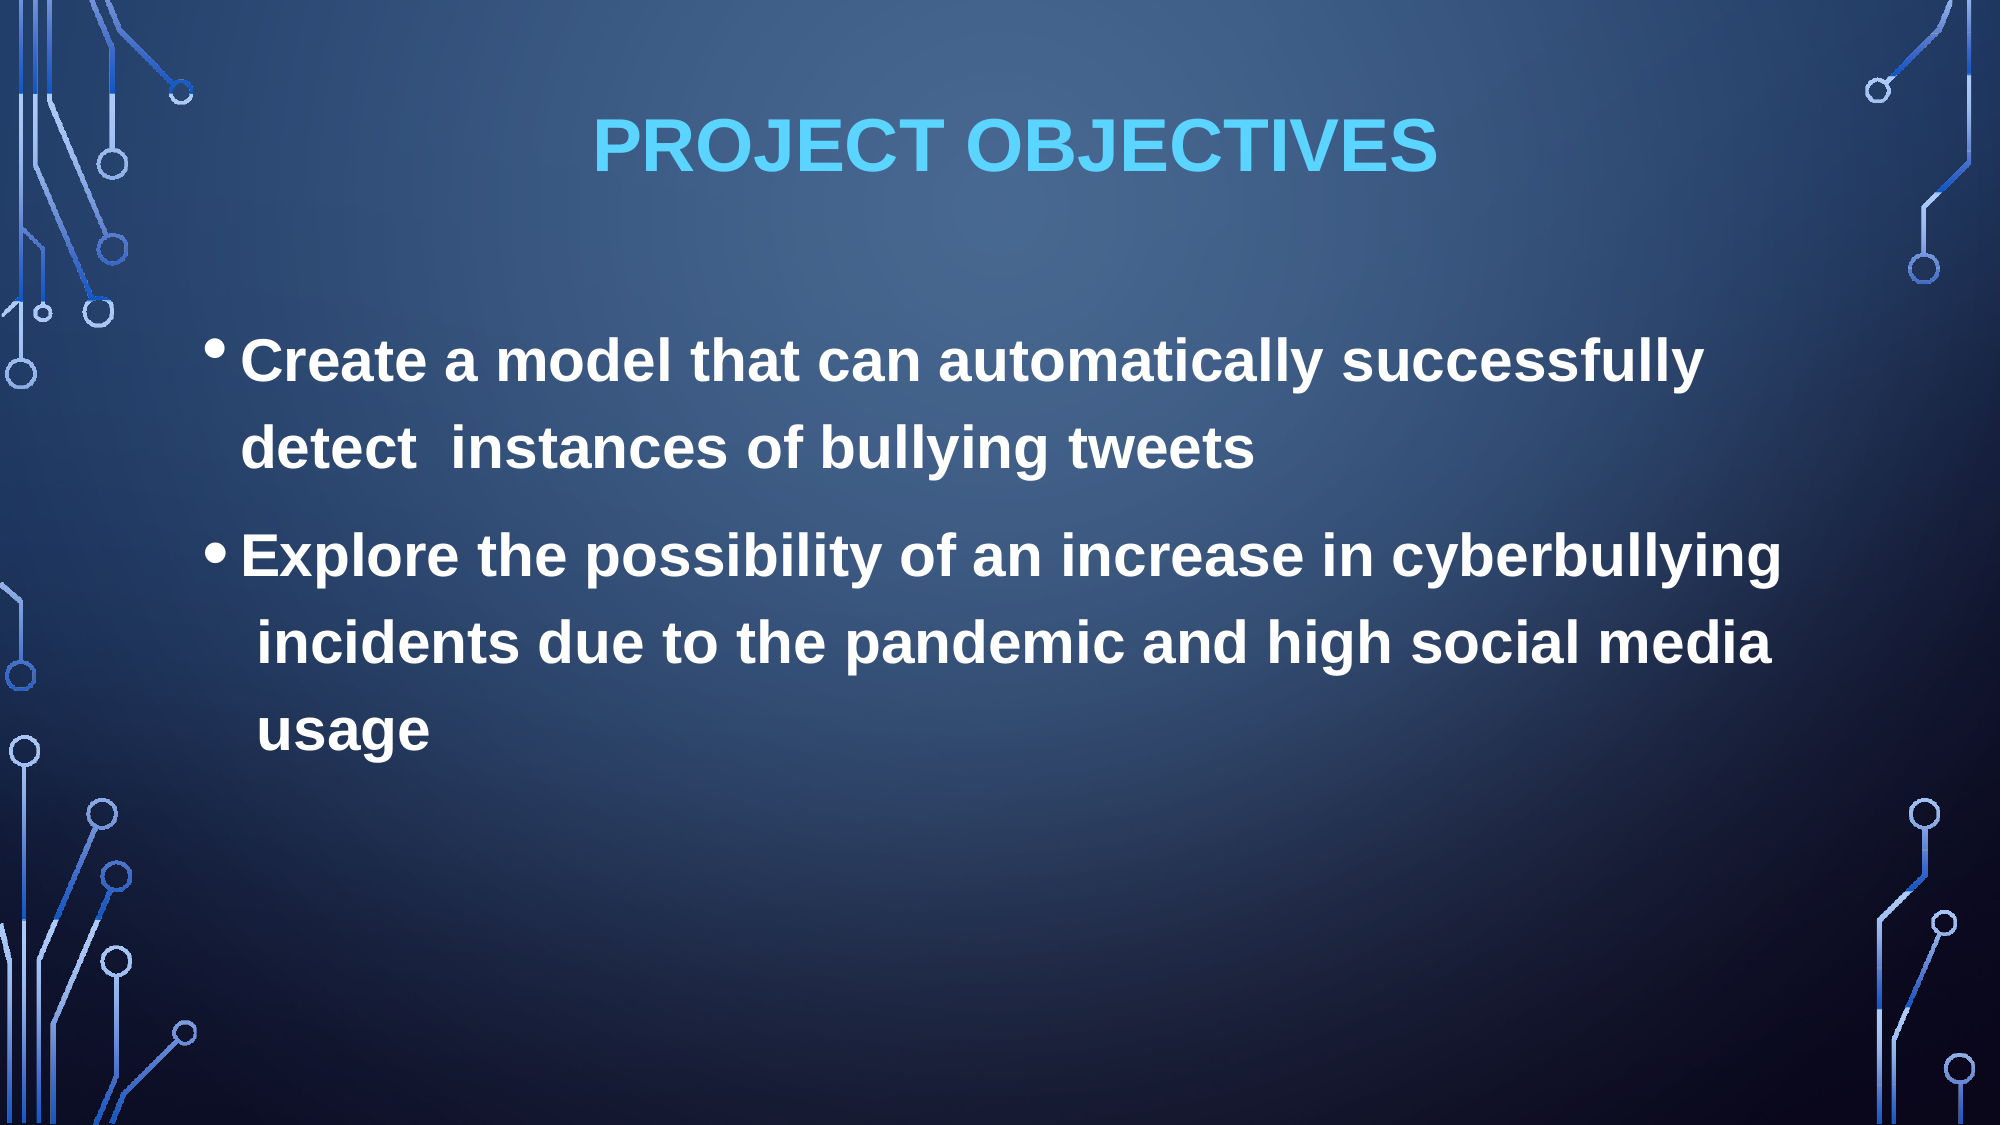

# PROJECT OBJECTIVES
Create a model that can automatically successfully detect  instances of bullying tweets
Explore the possibility of an increase in cyberbullying  incidents due to the pandemic and high social media  usage